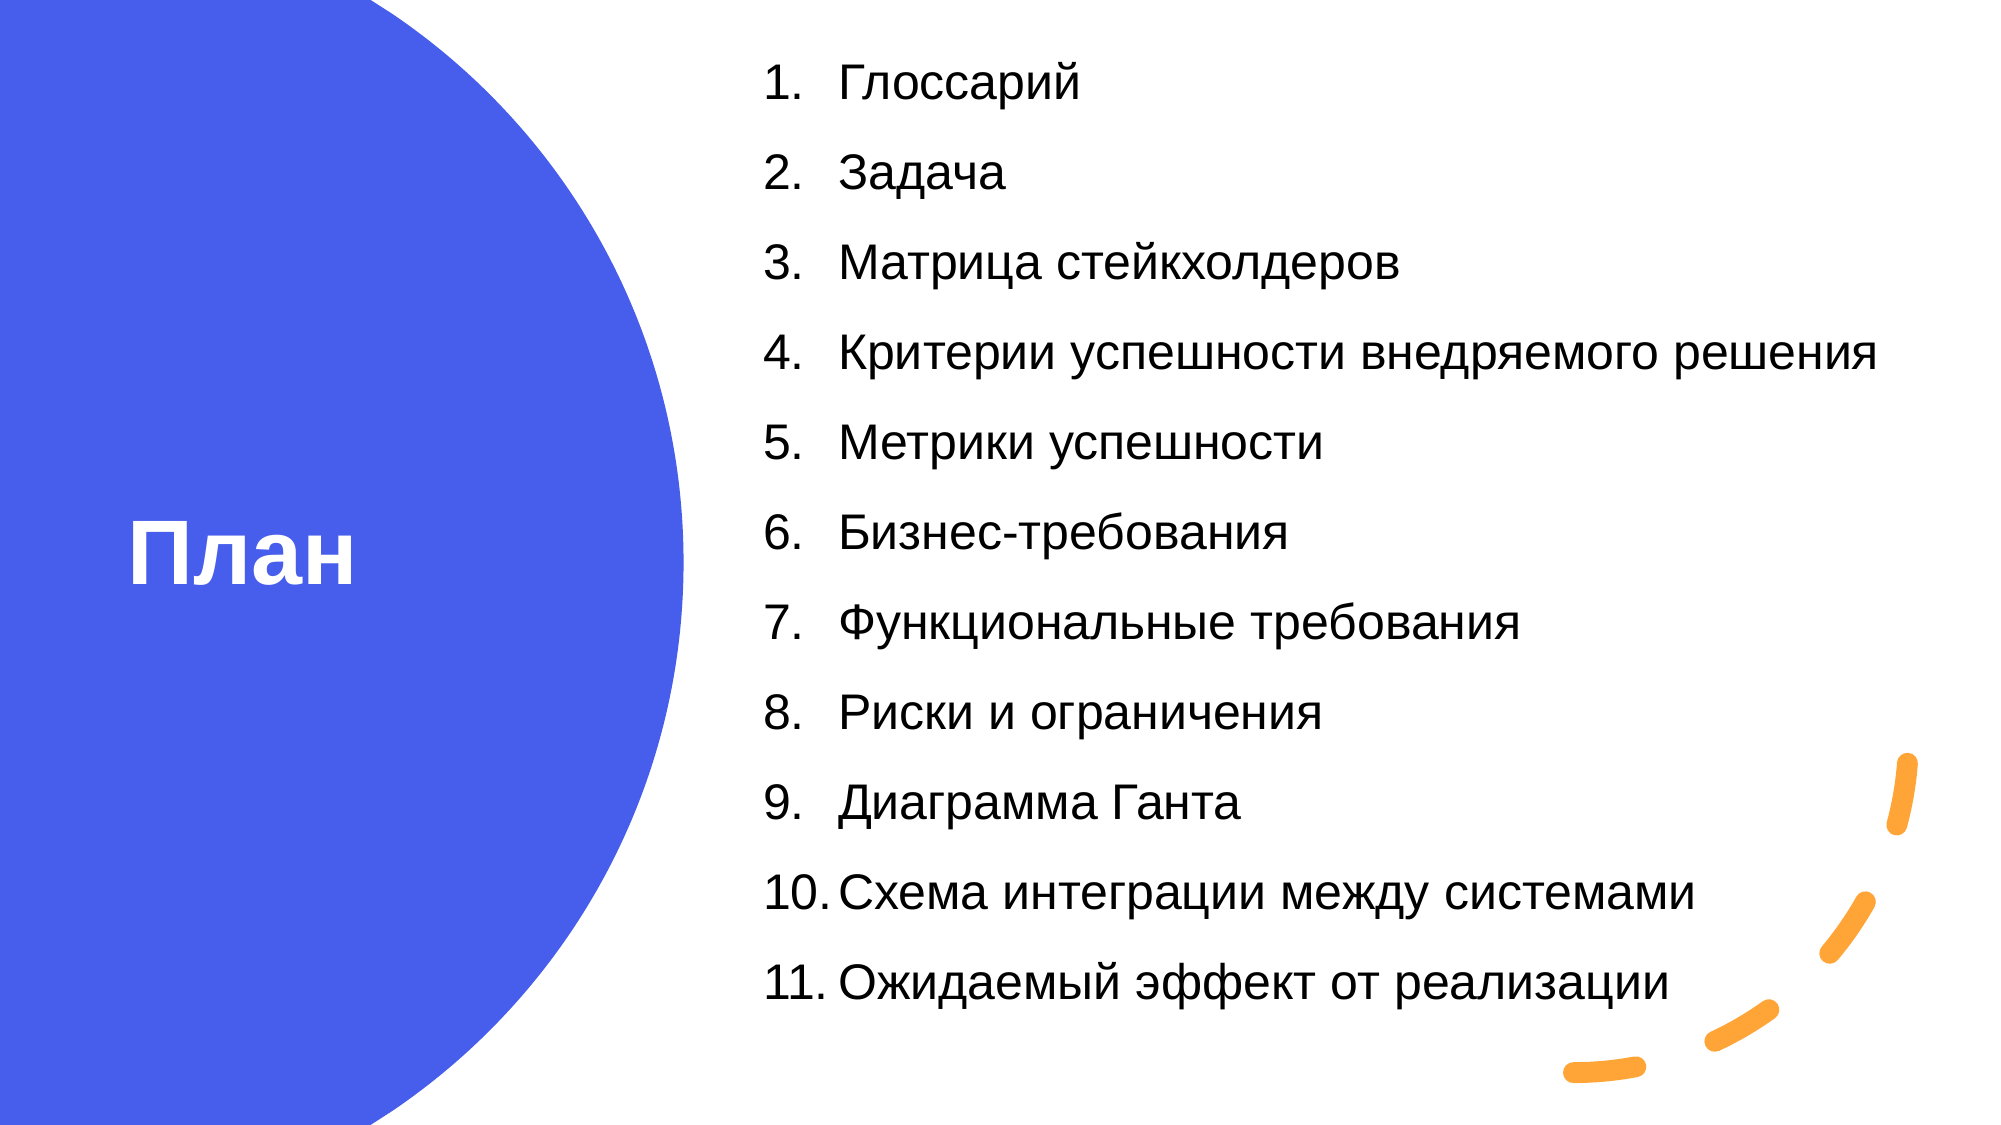

Глоссарий
Задача
Матрица стейкхолдеров
Критерии успешности внедряемого решения
Метрики успешности
Бизнес-требования
Функциональные требования
Риски и ограничения
Диаграмма Ганта
Схема интеграции между системами
Ожидаемый эффект от реализации

# План